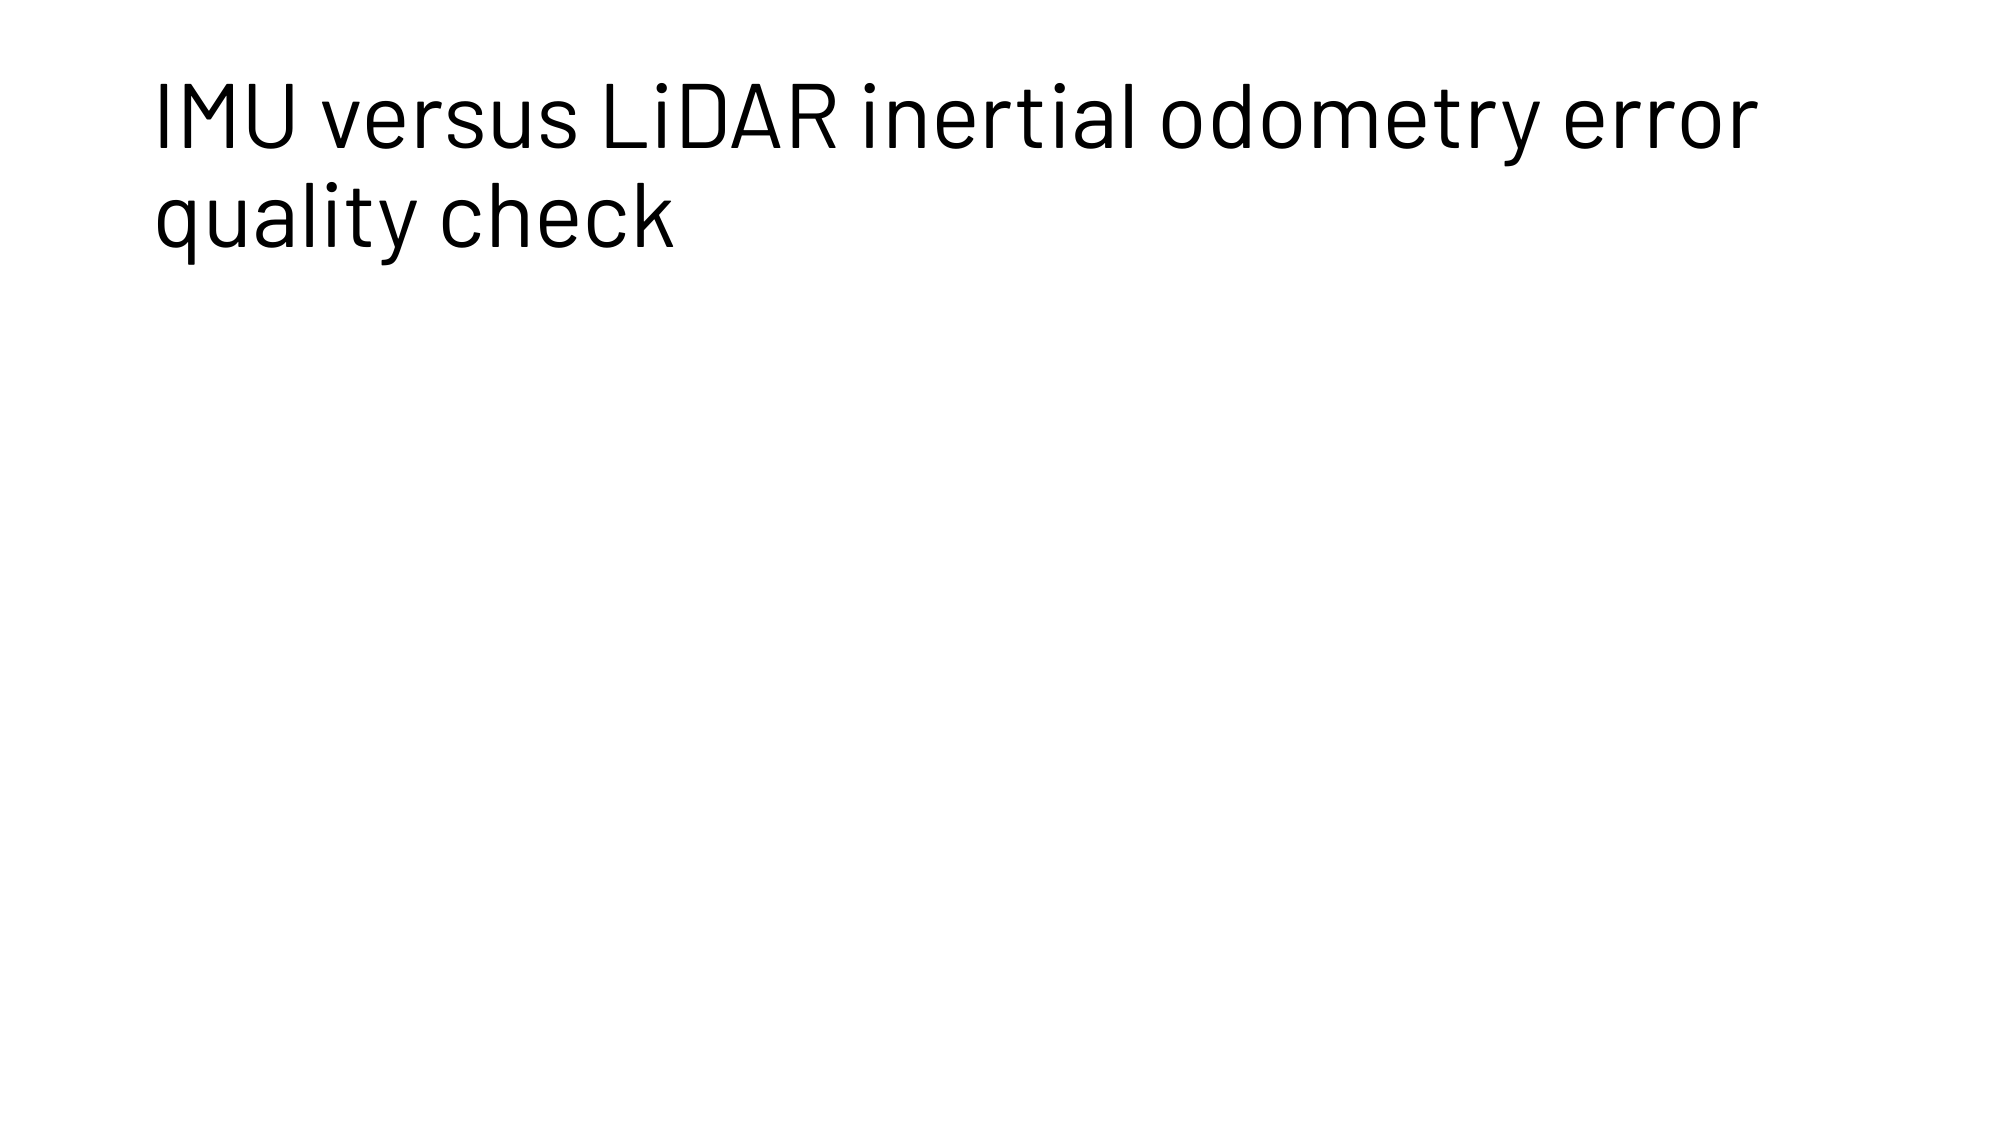

# IMU versus LiDAR inertial odometry error quality check